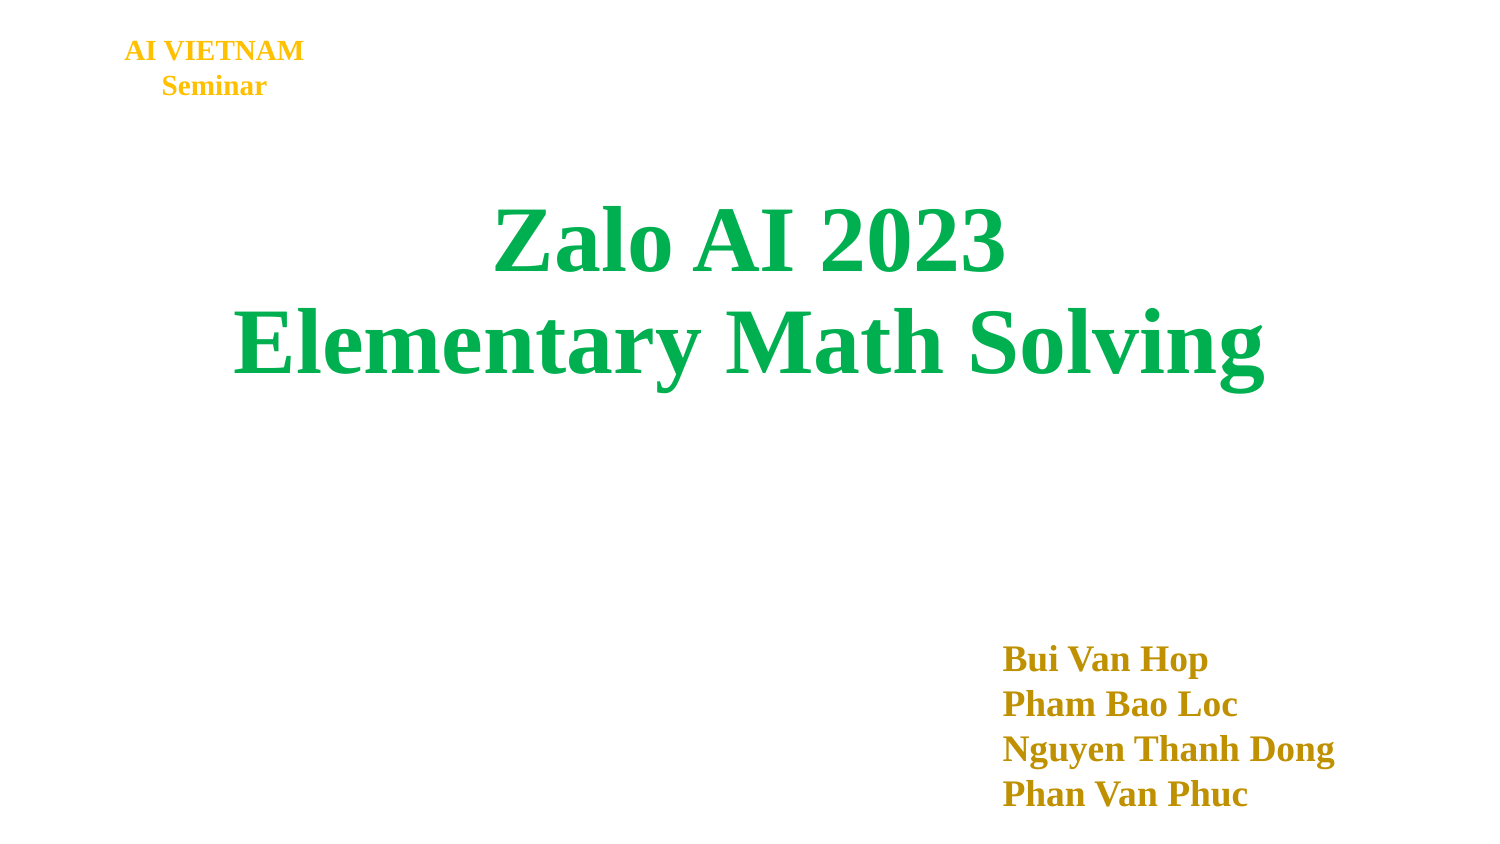

AI VIETNAM
Seminar
# Zalo AI 2023
Elementary Math Solving
Bui Van Hop
Pham Bao Loc
Nguyen Thanh Dong
Phan Van Phuc